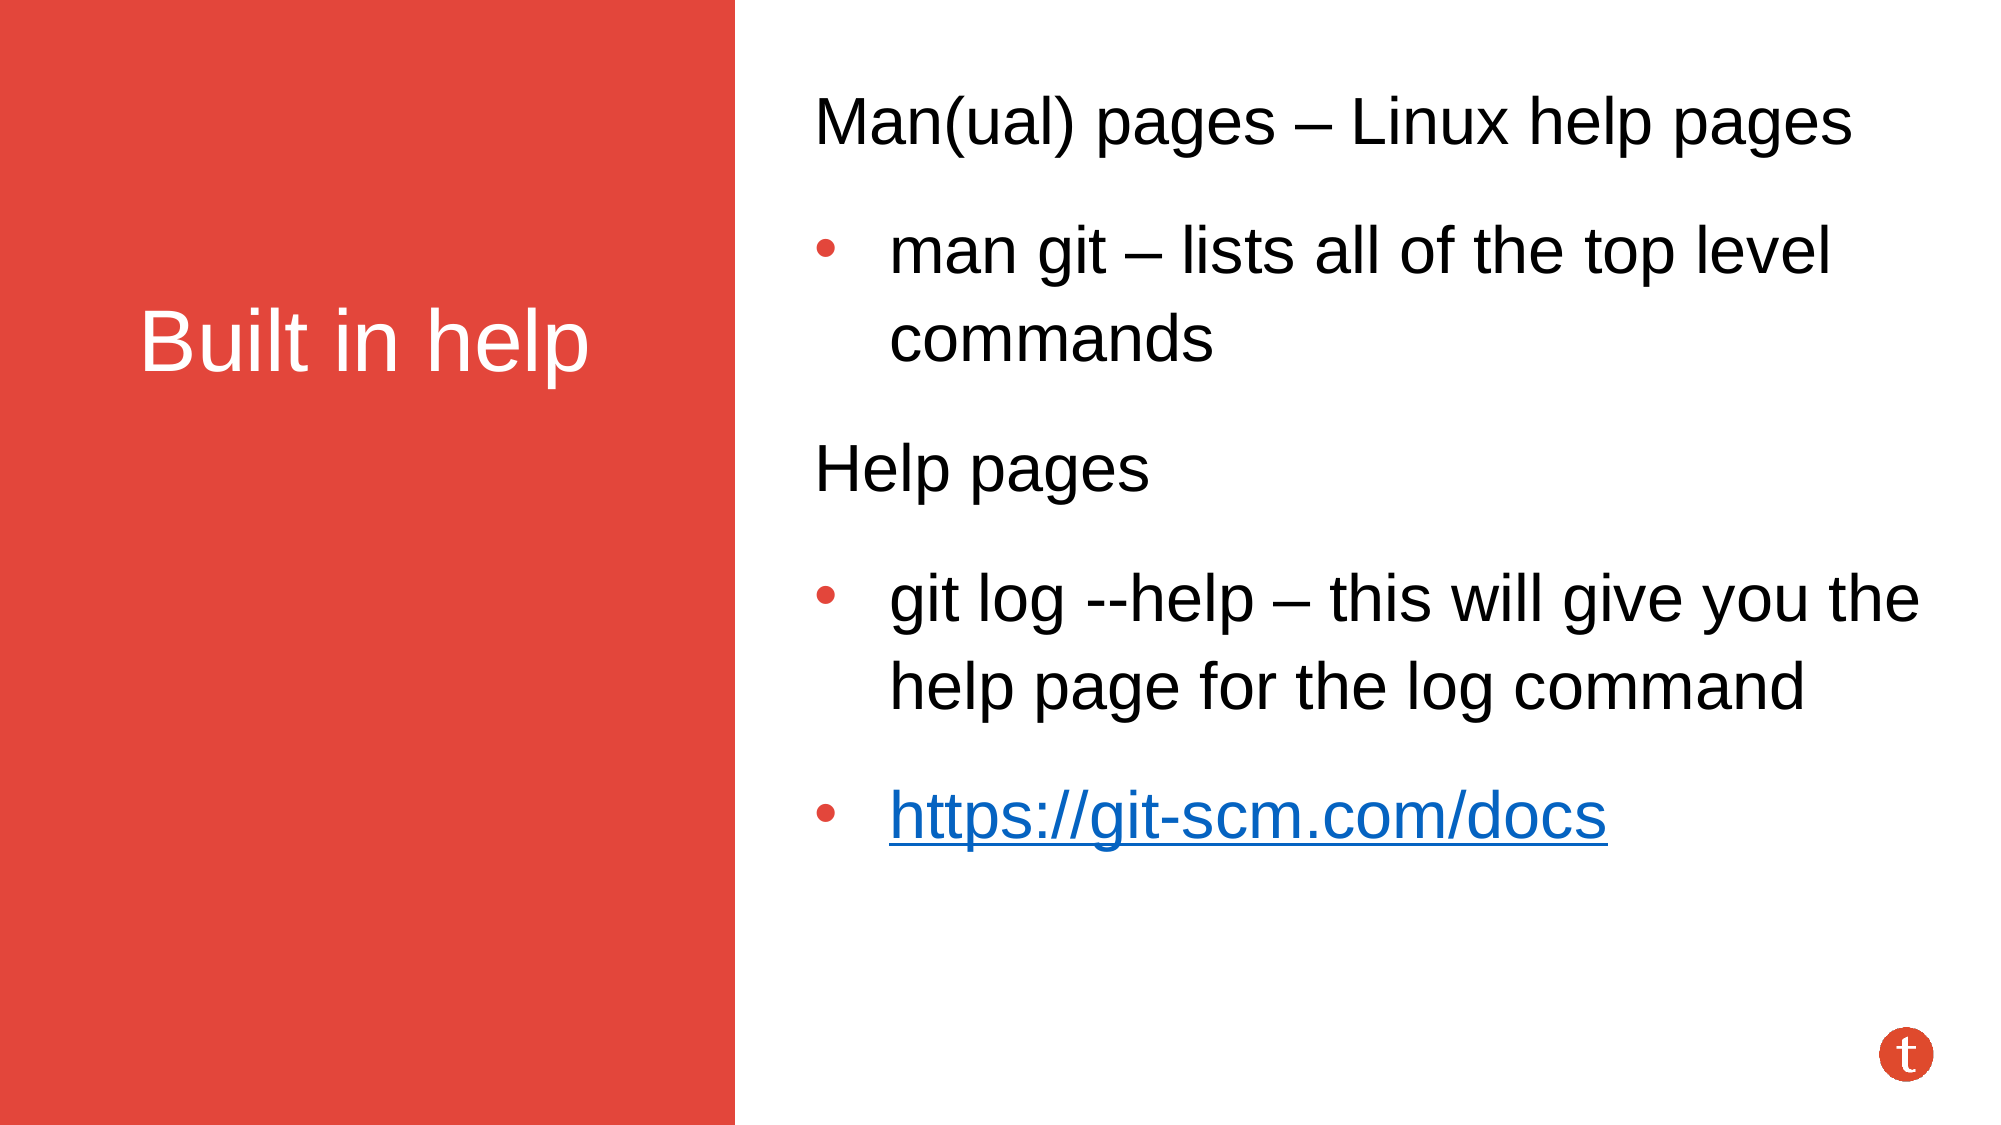

Man(ual) pages – Linux help pages
man git – lists all of the top level commands
Help pages
git log --help – this will give you the help page for the log command
https://git-scm.com/docs

# Built in help